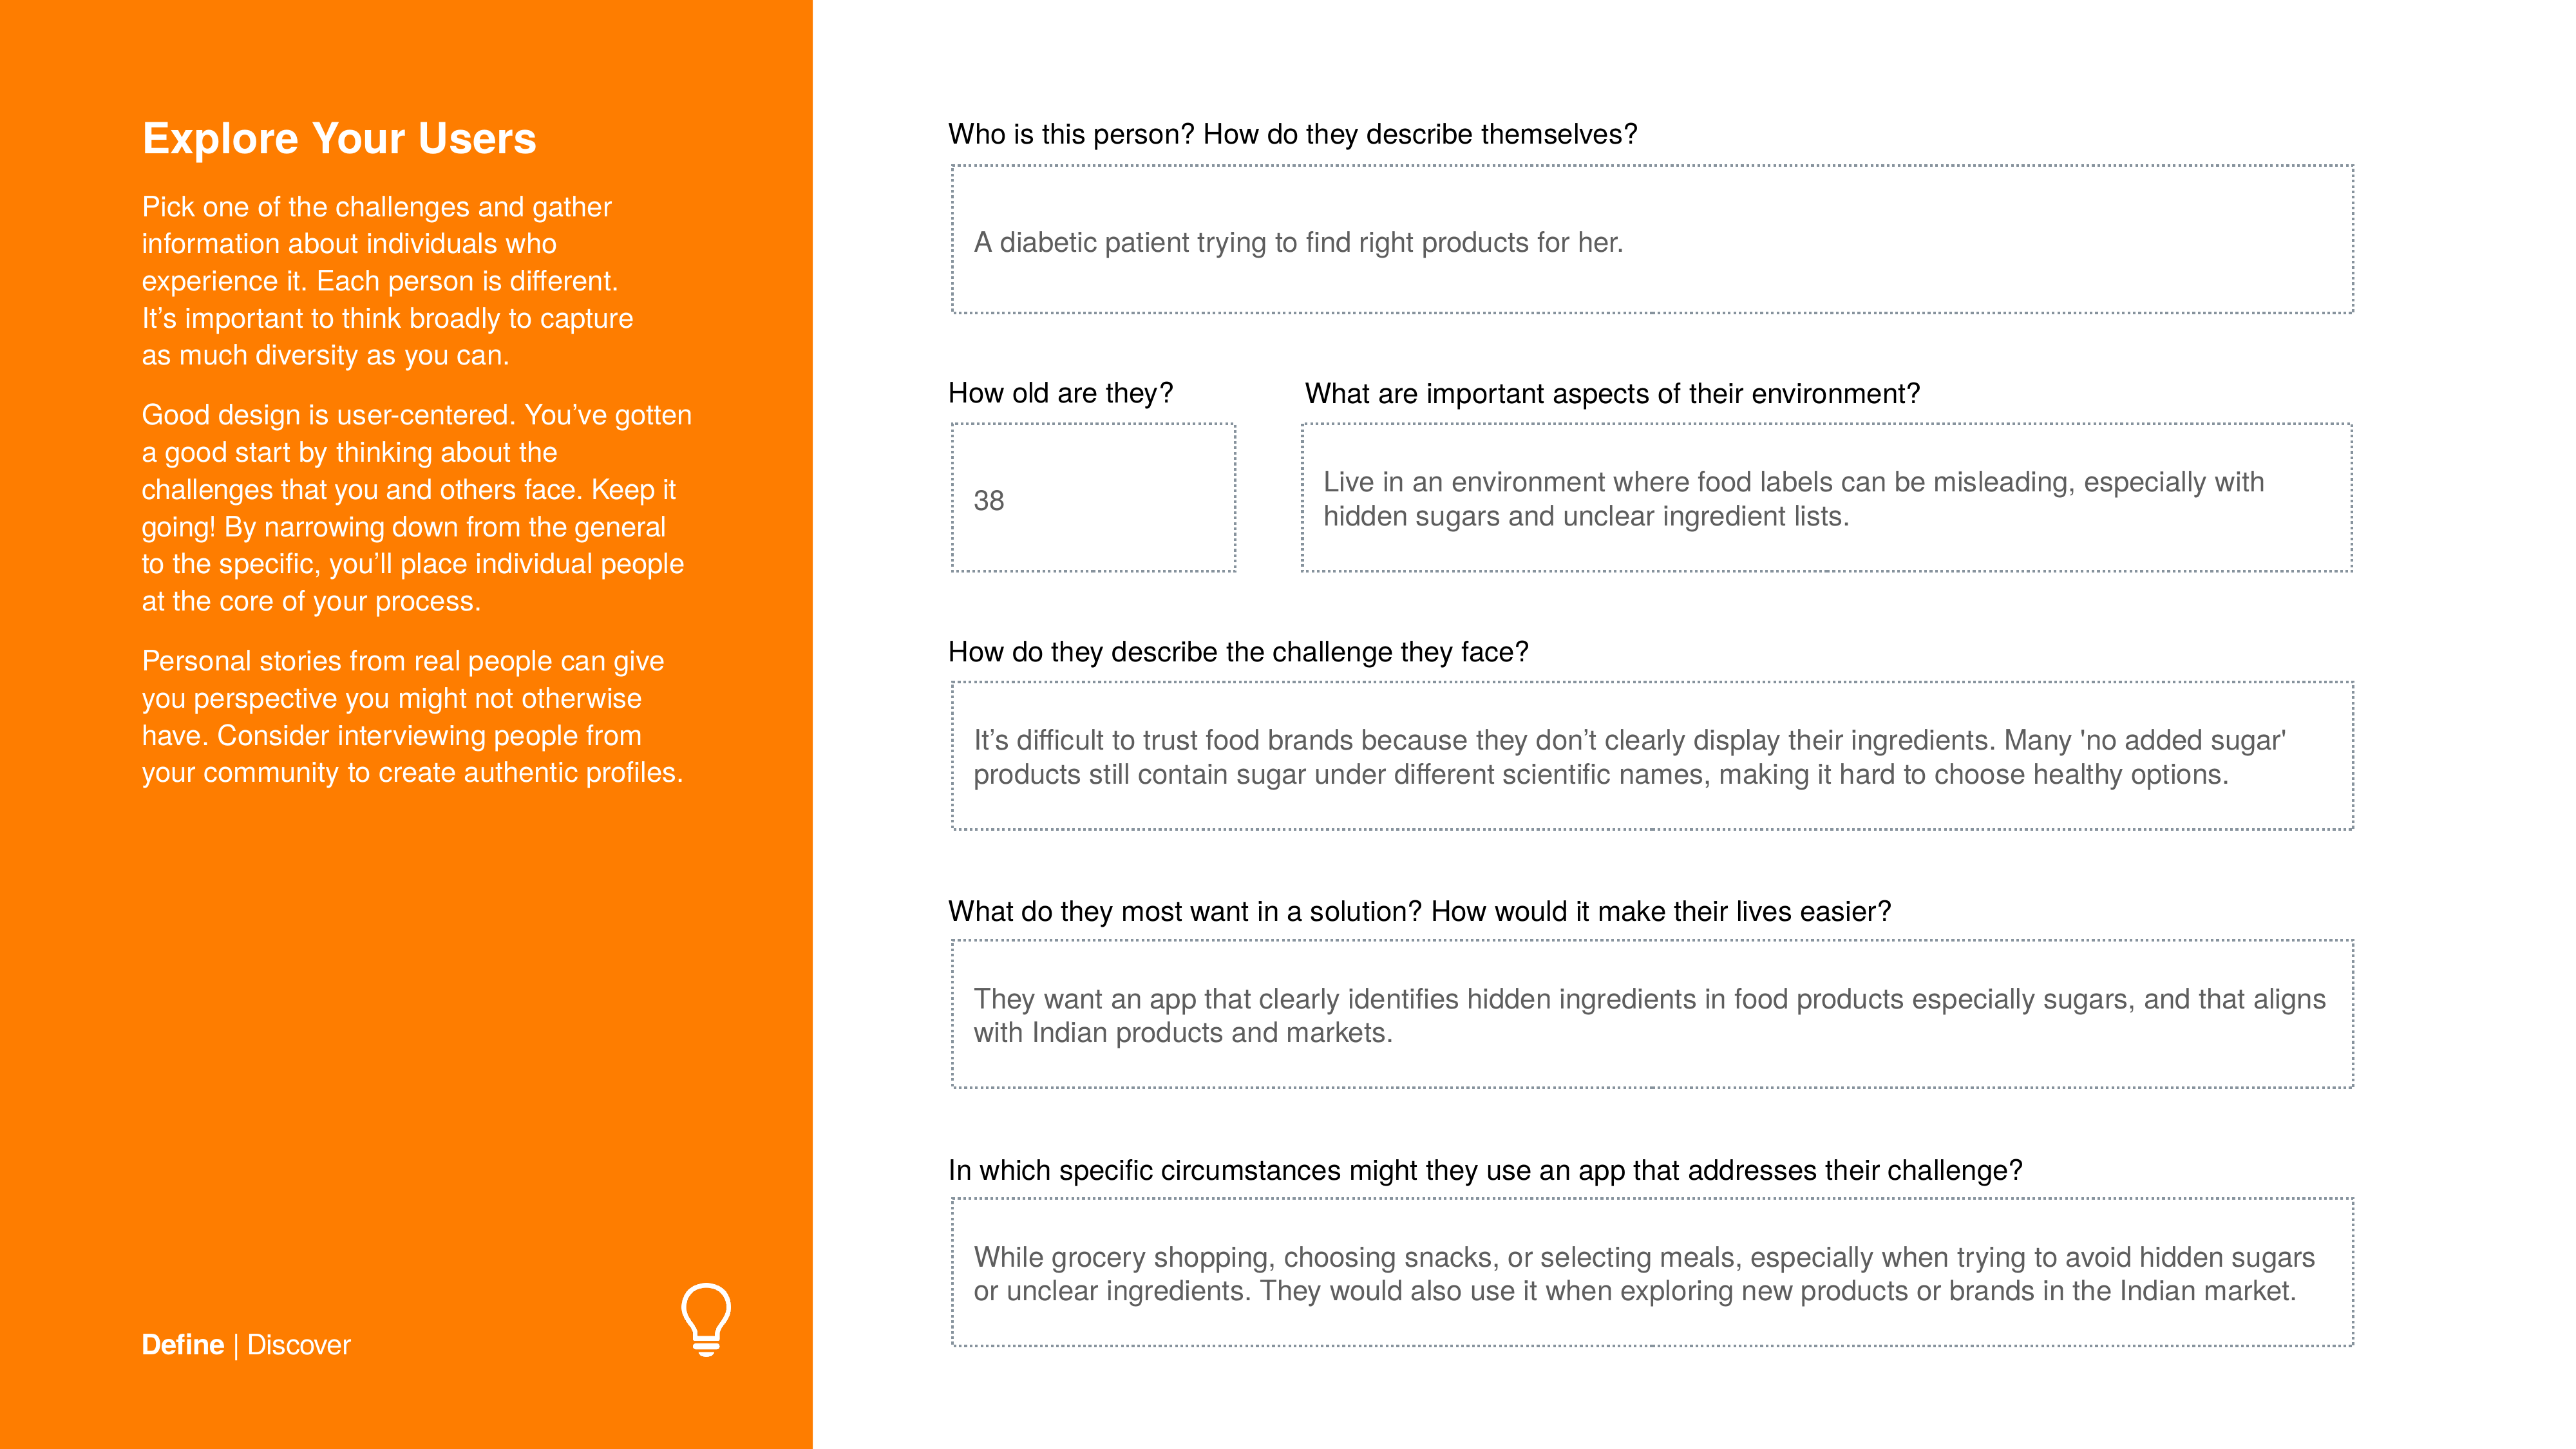

Explore Your Users
Pick one of the challenges and gather information about individuals who experience it. Each person is different.
It’s important to think broadly to capture
as much diversity as you can.
Good design is user-centered. You’ve gotten a good start by thinking about the challenges that you and others face. Keep it going! By narrowing down from the general to the specific, you’ll place individual people at the core of your process.
Personal stories from real people can give you perspective you might not otherwise have. Consider interviewing people from your community to create authentic profiles.
Who is this person? How do they describe themselves?
How old are they?
What are important aspects of their environment?
How do they describe the challenge they face?
What do they most want in a solution? How would it make their lives easier?
In which specific circumstances might they use an app that addresses their challenge?
A diabetic patient trying to find right products for her.
Live in an environment where food labels can be misleading, especially with hidden sugars and unclear ingredient lists.
38
It’s difficult to trust food brands because they don’t clearly display their ingredients. Many 'no added sugar' products still contain sugar under different scientific names, making it hard to choose healthy options.
They want an app that clearly identifies hidden ingredients in food products especially sugars, and that aligns with Indian products and markets.
While grocery shopping, choosing snacks, or selecting meals, especially when trying to avoid hidden sugars or unclear ingredients. They would also use it when exploring new products or brands in the Indian market.
Define | Discover
15